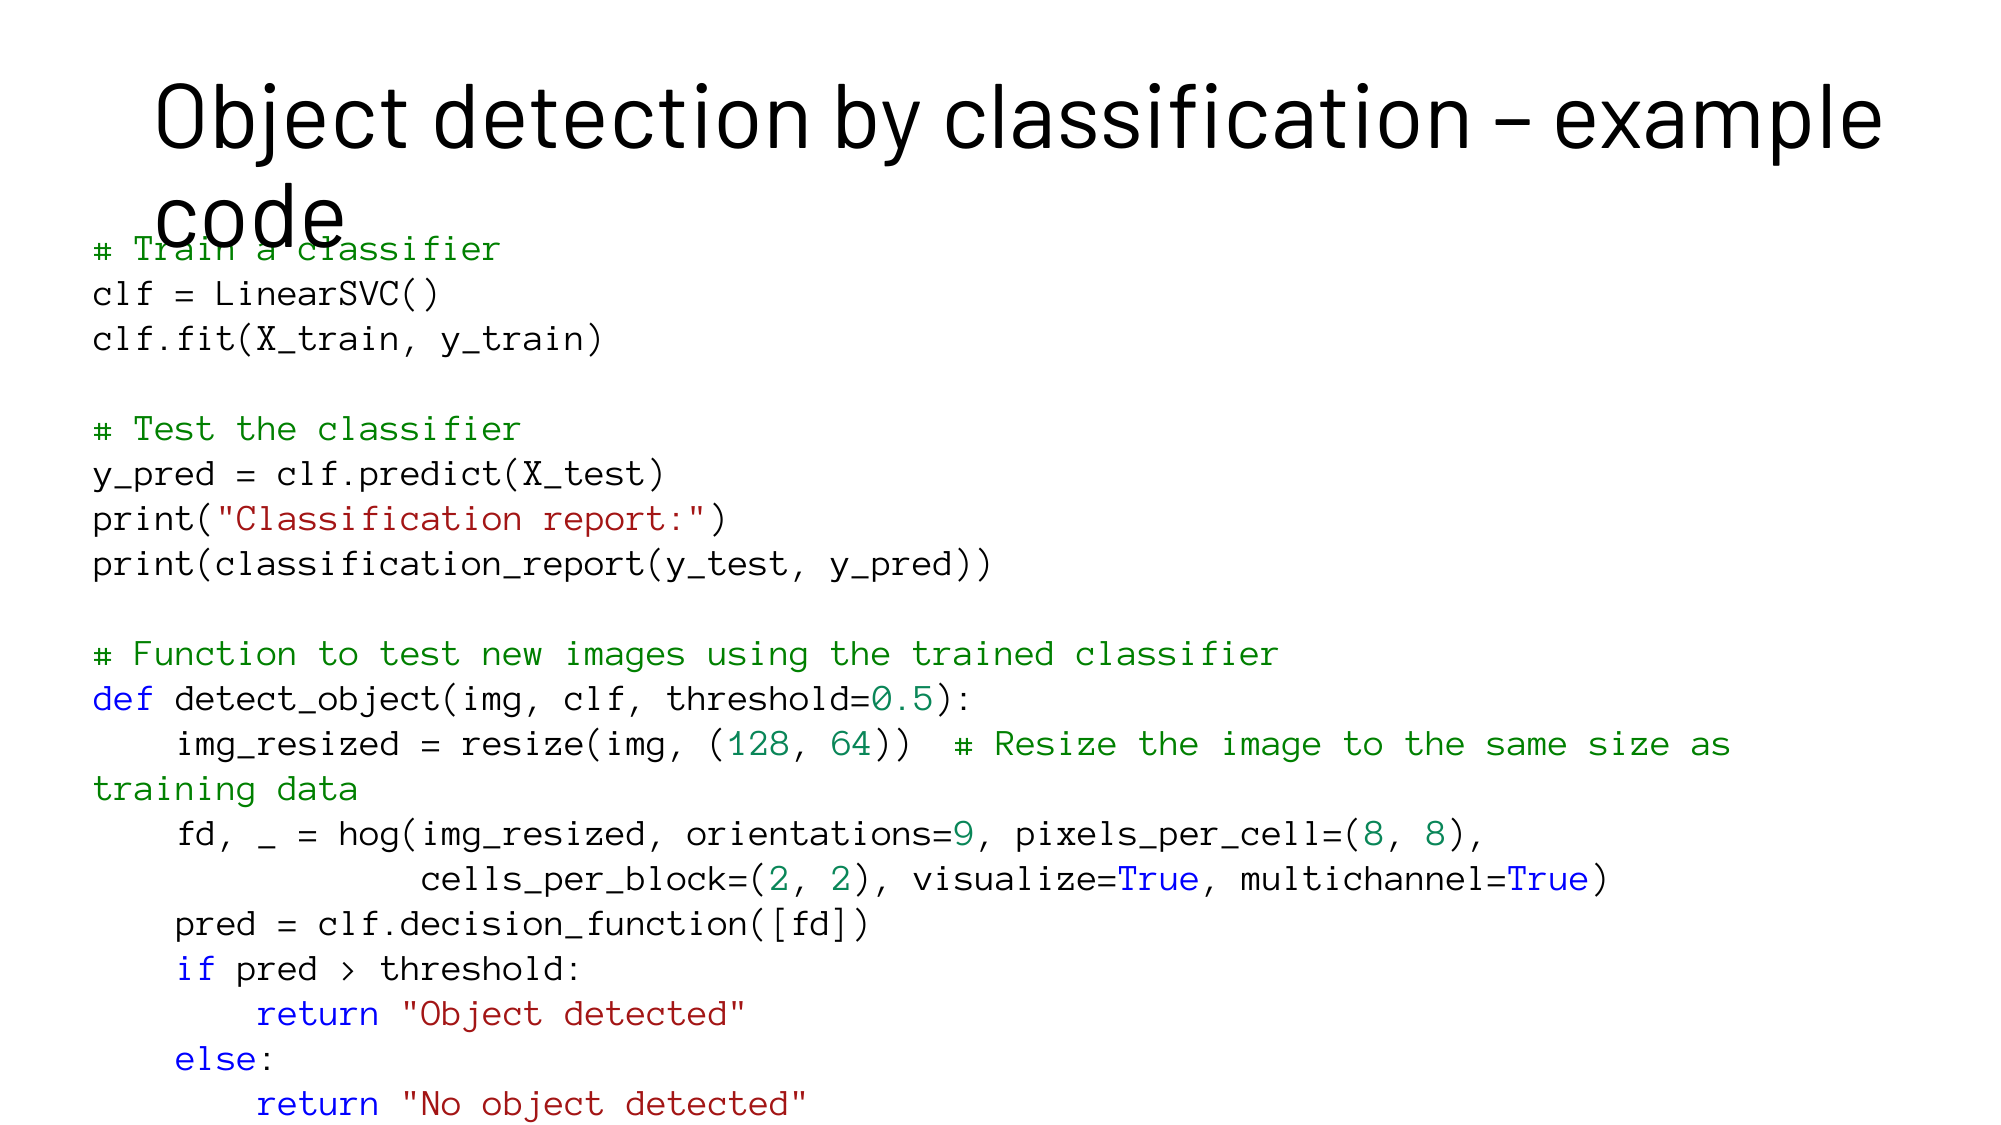

# Object detection by classification – example code
# Train a classifier
clf = LinearSVC()
clf.fit(X_train, y_train)
# Test the classifier
y_pred = clf.predict(X_test)
print("Classification report:")
print(classification_report(y_test, y_pred))
# Function to test new images using the trained classifier
def detect_object(img, clf, threshold=0.5):
    img_resized = resize(img, (128, 64))  # Resize the image to the same size as training data
    fd, _ = hog(img_resized, orientations=9, pixels_per_cell=(8, 8),
                cells_per_block=(2, 2), visualize=True, multichannel=True)
    pred = clf.decision_function([fd])
    if pred > threshold:
        return "Object detected"
    else:
        return "No object detected"